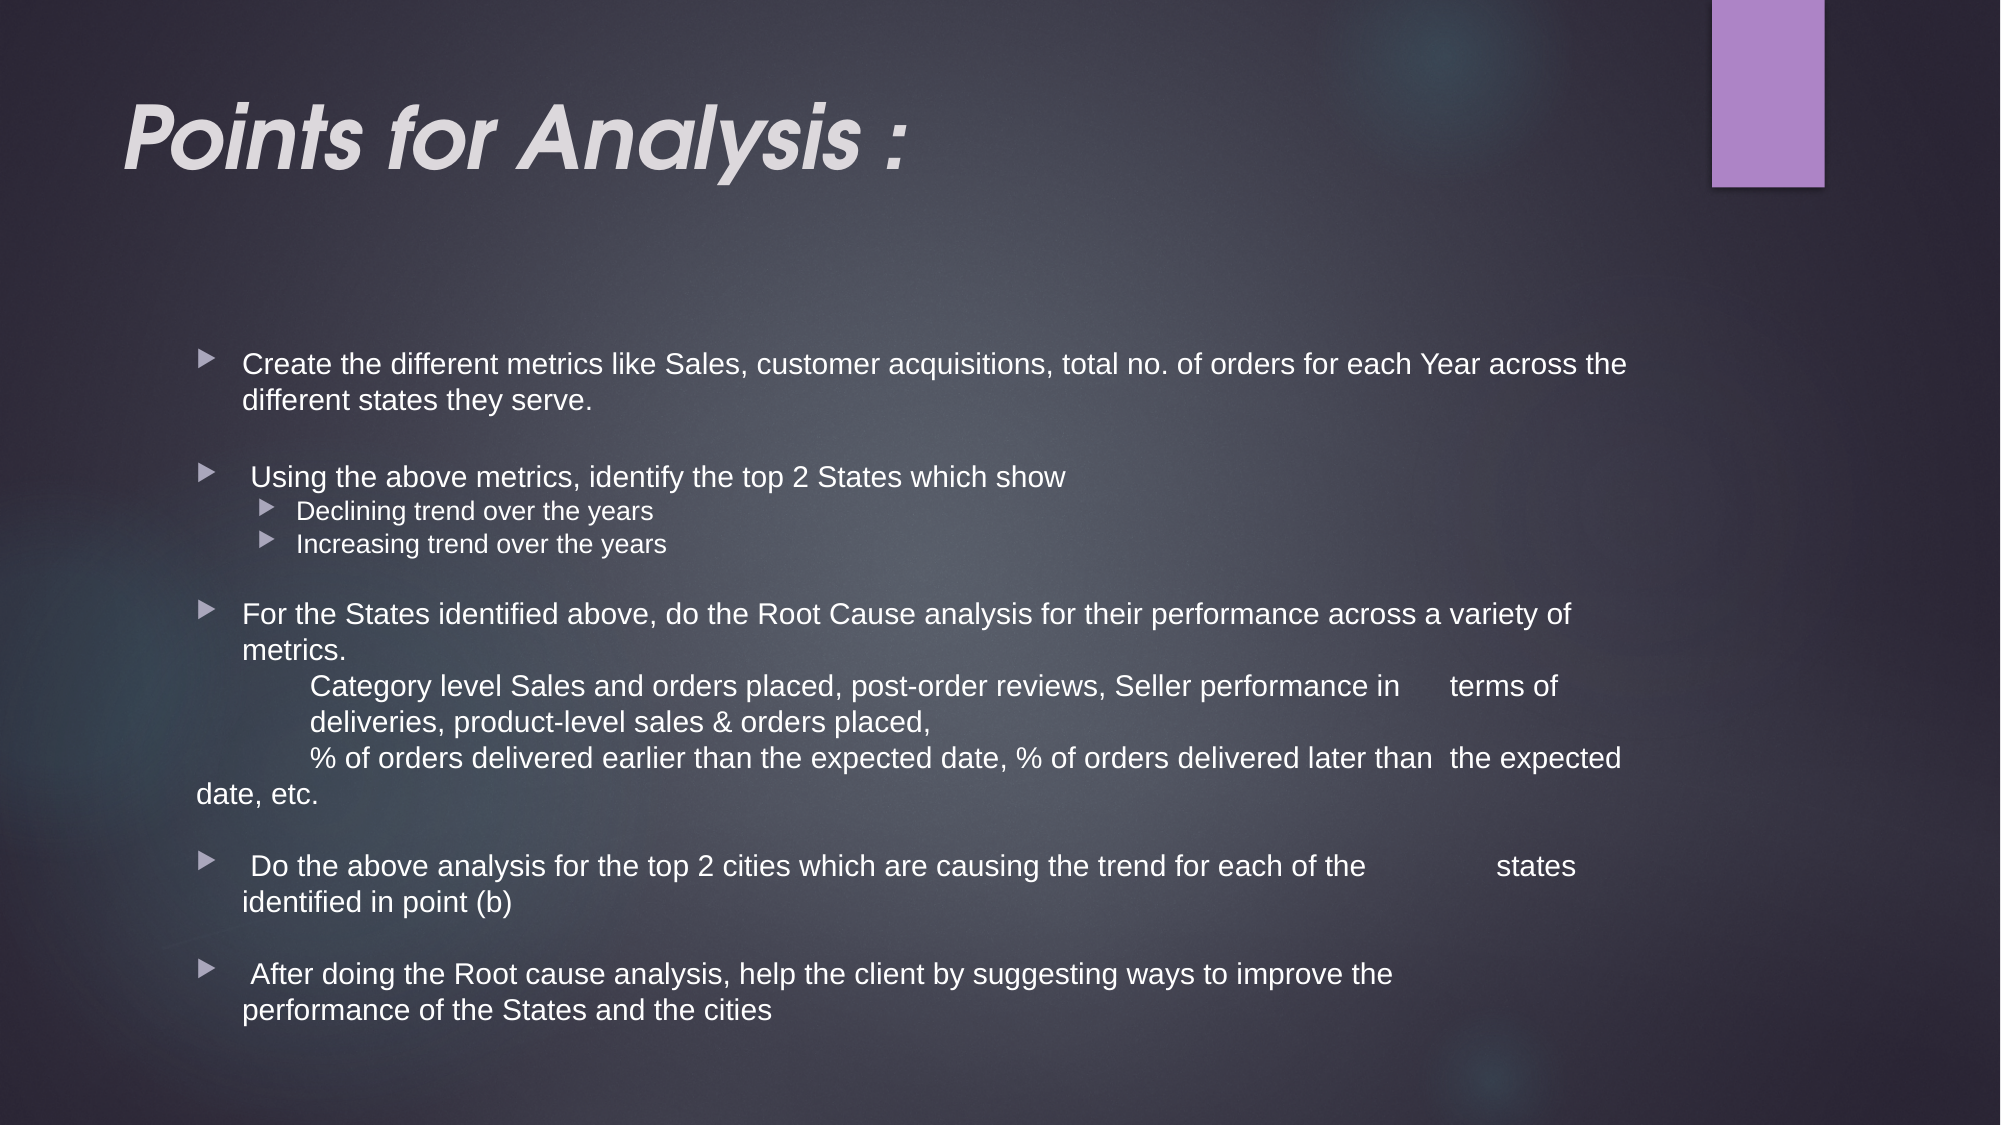

# Points for Analysis :
Create the different metrics like Sales, customer acquisitions, total no. of orders for each Year across the different states they serve.

 Using the above metrics, identify the top 2 States which show
Declining trend over the years
Increasing trend over the years

For the States identified above, do the Root Cause analysis for their performance across a variety of metrics.
   	Category level Sales and orders placed, post-order reviews, Seller performance in 	terms of 	deliveries, product-level sales & orders placed,
	% of orders delivered earlier than the expected date, % of orders delivered later than 	the expected date, etc.

 Do the above analysis for the top 2 cities which are causing the trend for each of the       	states  identified in point (b)

 After doing the Root cause analysis, help the client by suggesting ways to improve the 	performance of the States and the cities